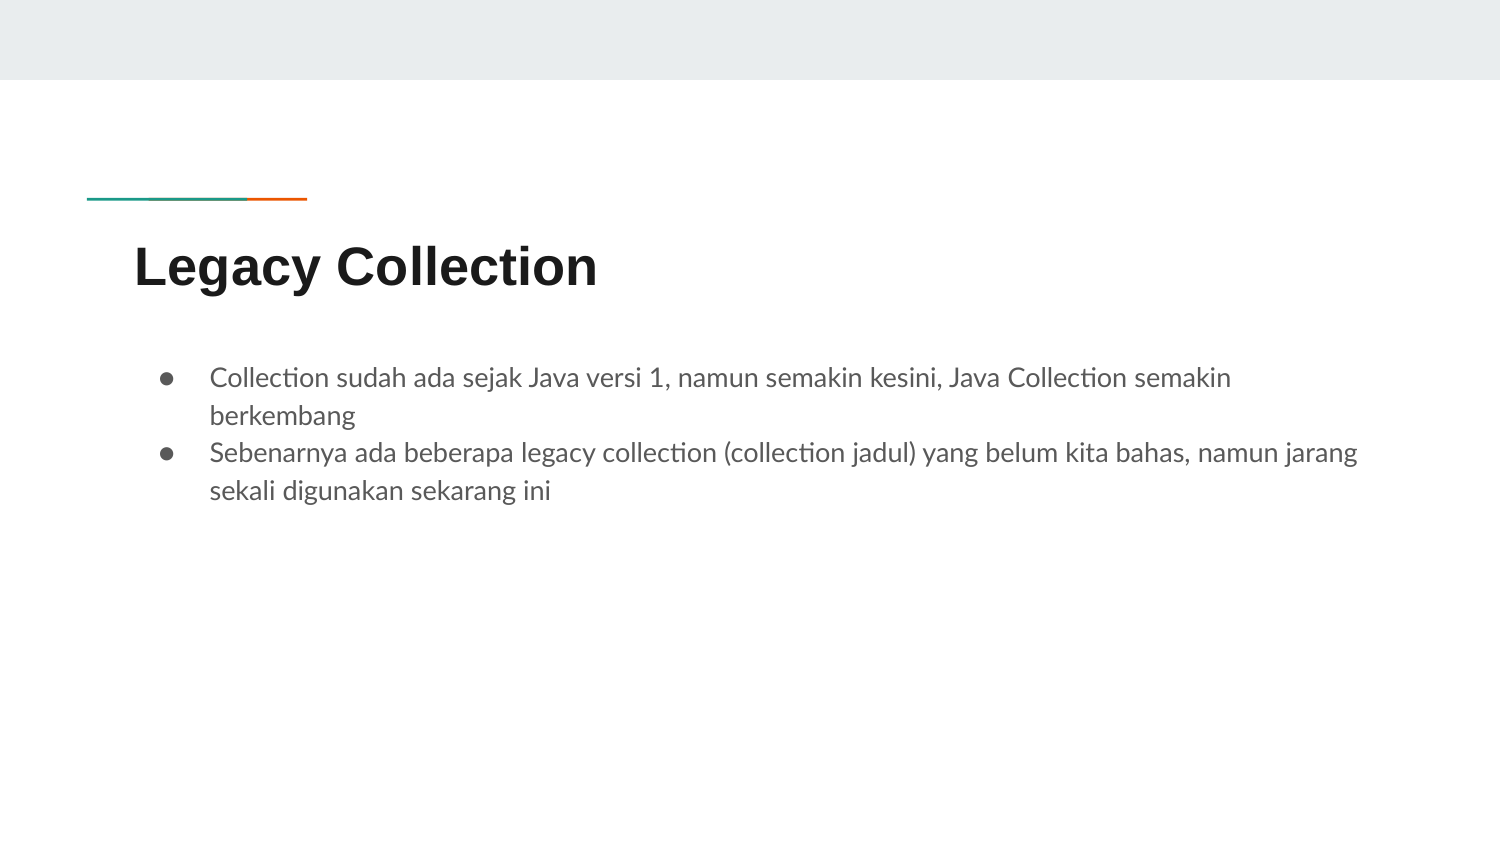

# Legacy Collection
Collection sudah ada sejak Java versi 1, namun semakin kesini, Java Collection semakin berkembang
Sebenarnya ada beberapa legacy collection (collection jadul) yang belum kita bahas, namun jarang sekali digunakan sekarang ini